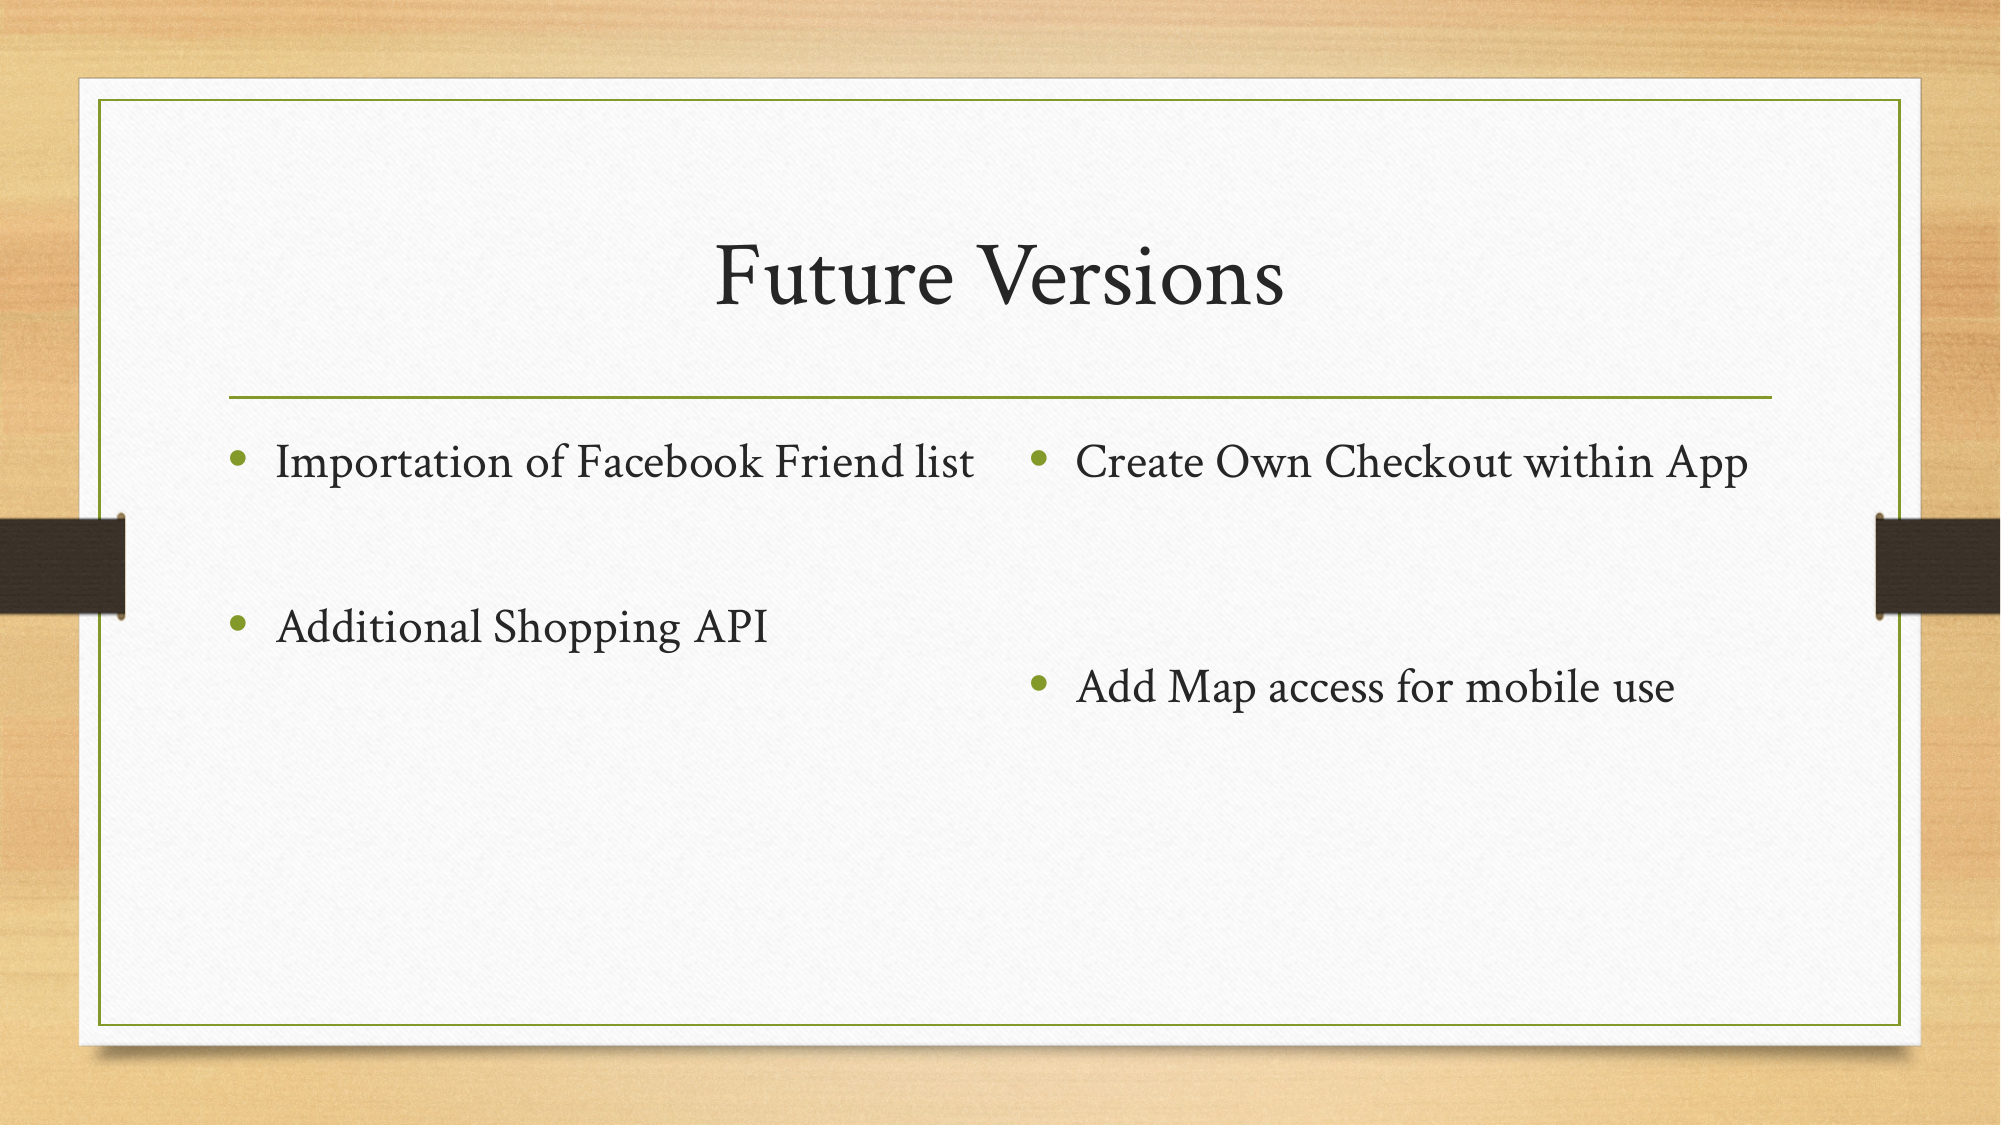

# Future Versions
Importation of Facebook Friend list

Additional Shopping API

Create Own Checkout within App

Add Map access for mobile use